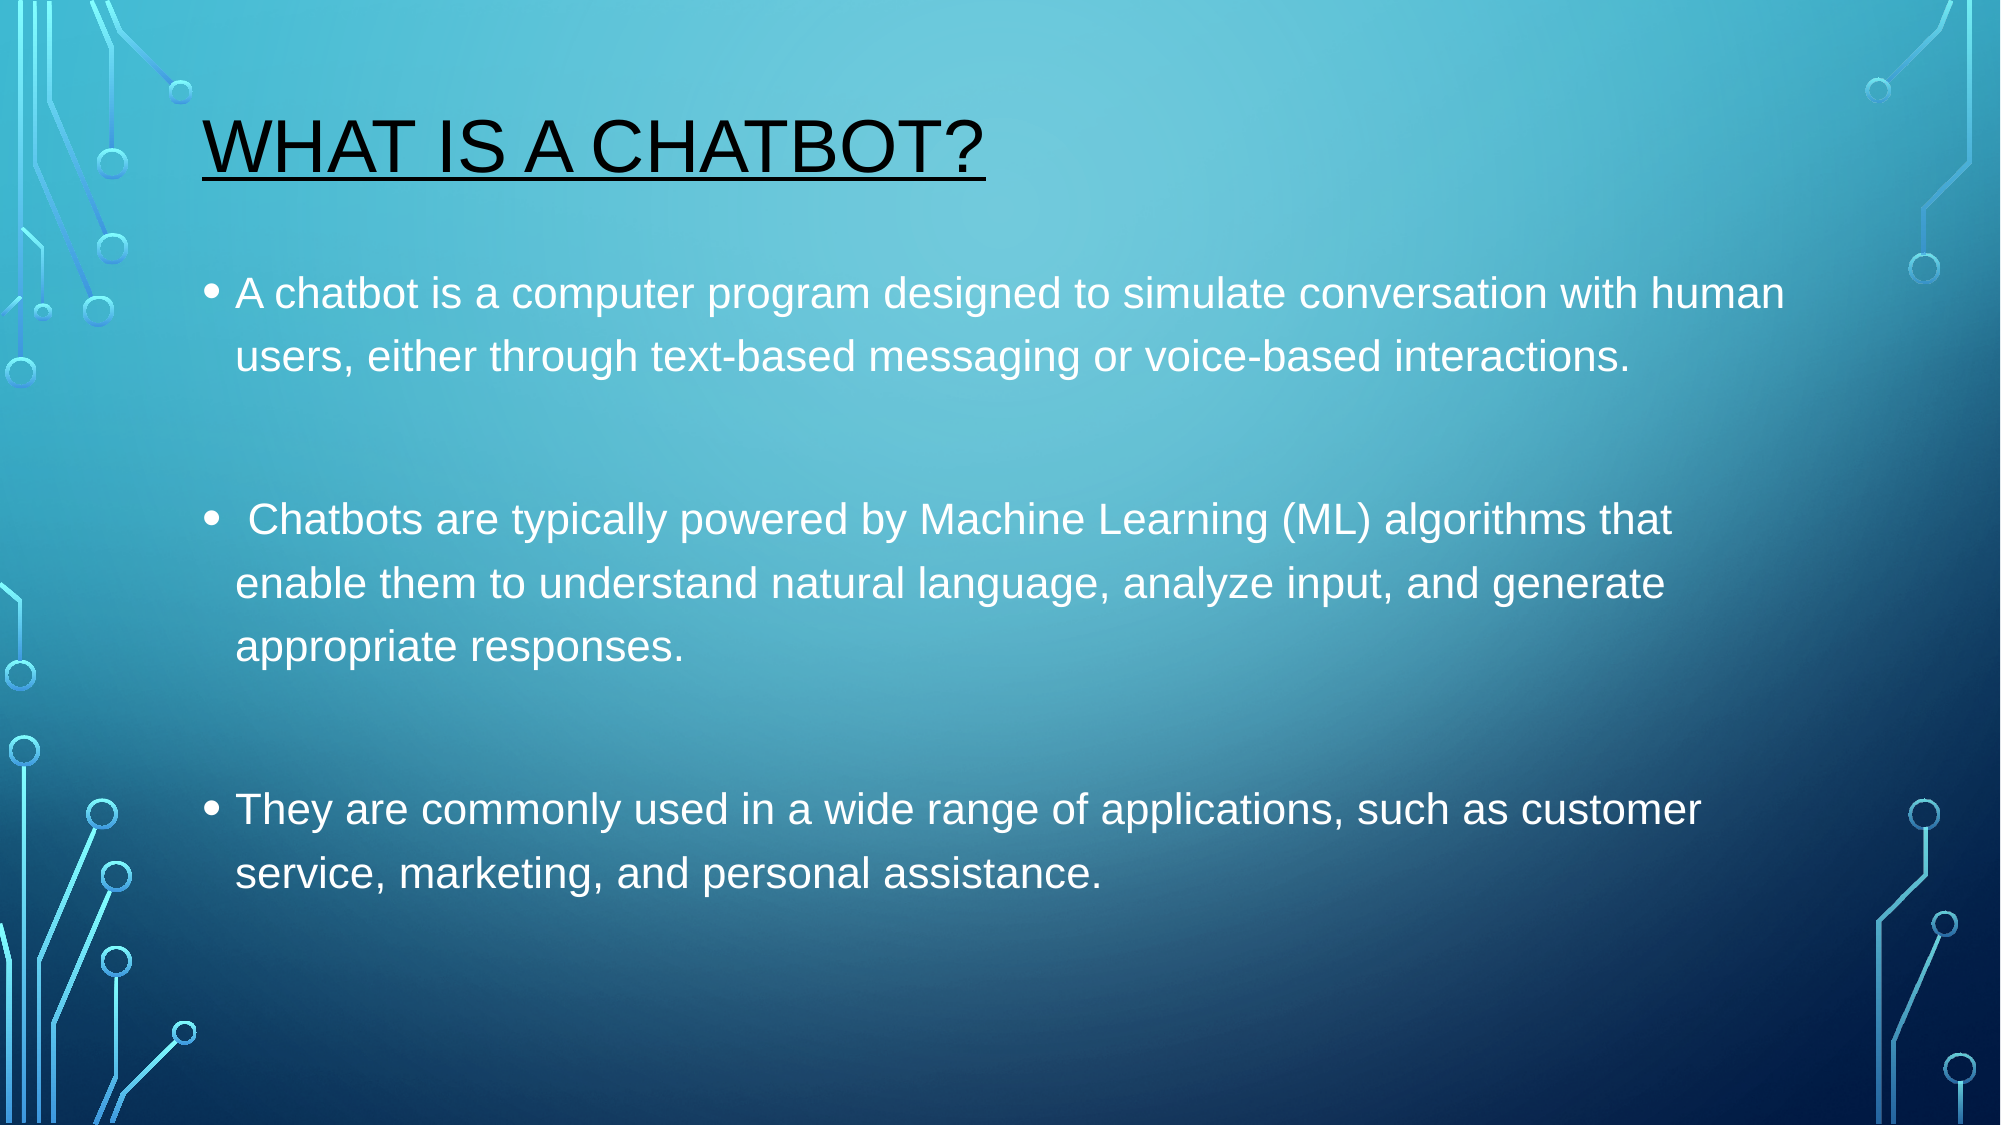

# WHAT IS A CHATBOT?
A chatbot is a computer program designed to simulate conversation with human users, either through text-based messaging or voice-based interactions.

 Chatbots are typically powered by Machine Learning (ML) algorithms that enable them to understand natural language, analyze input, and generate appropriate responses.

They are commonly used in a wide range of applications, such as customer service, marketing, and personal assistance.